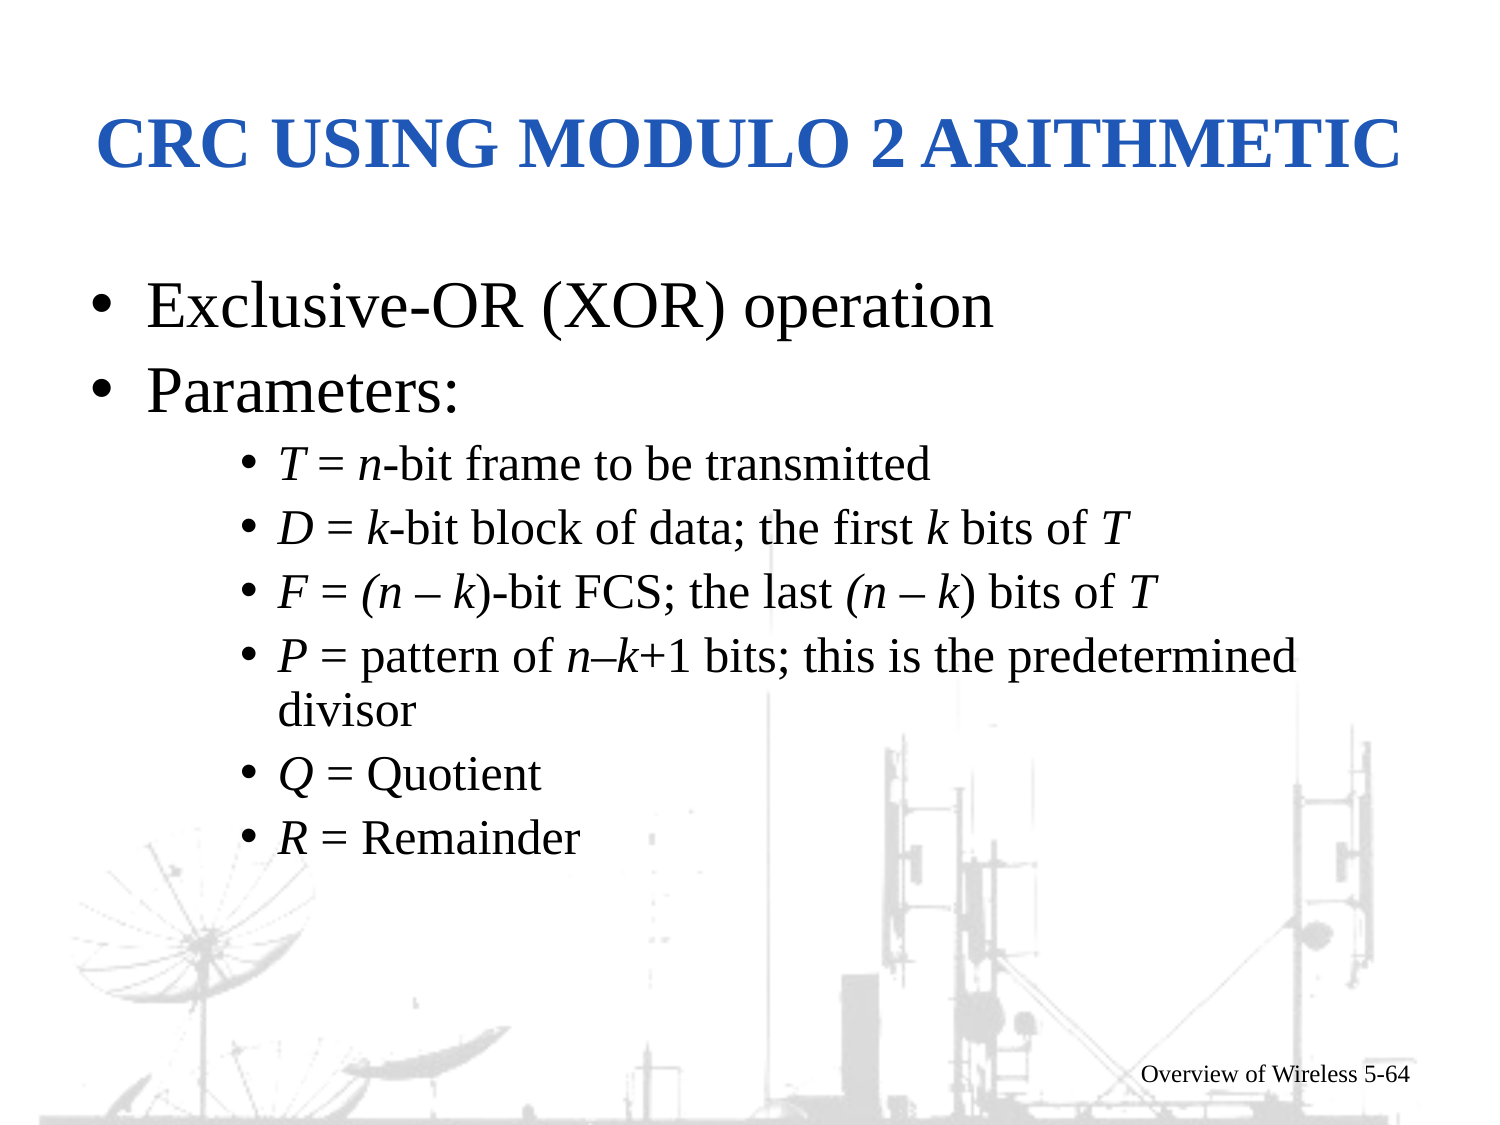

# CRC using Modulo 2 Arithmetic
Exclusive-OR (XOR) operation
Parameters:
T = n-bit frame to be transmitted
D = k-bit block of data; the first k bits of T
F = (n – k)-bit FCS; the last (n – k) bits of T
P = pattern of n–k+1 bits; this is the predetermined divisor
Q = Quotient
R = Remainder
Overview of Wireless 5-64